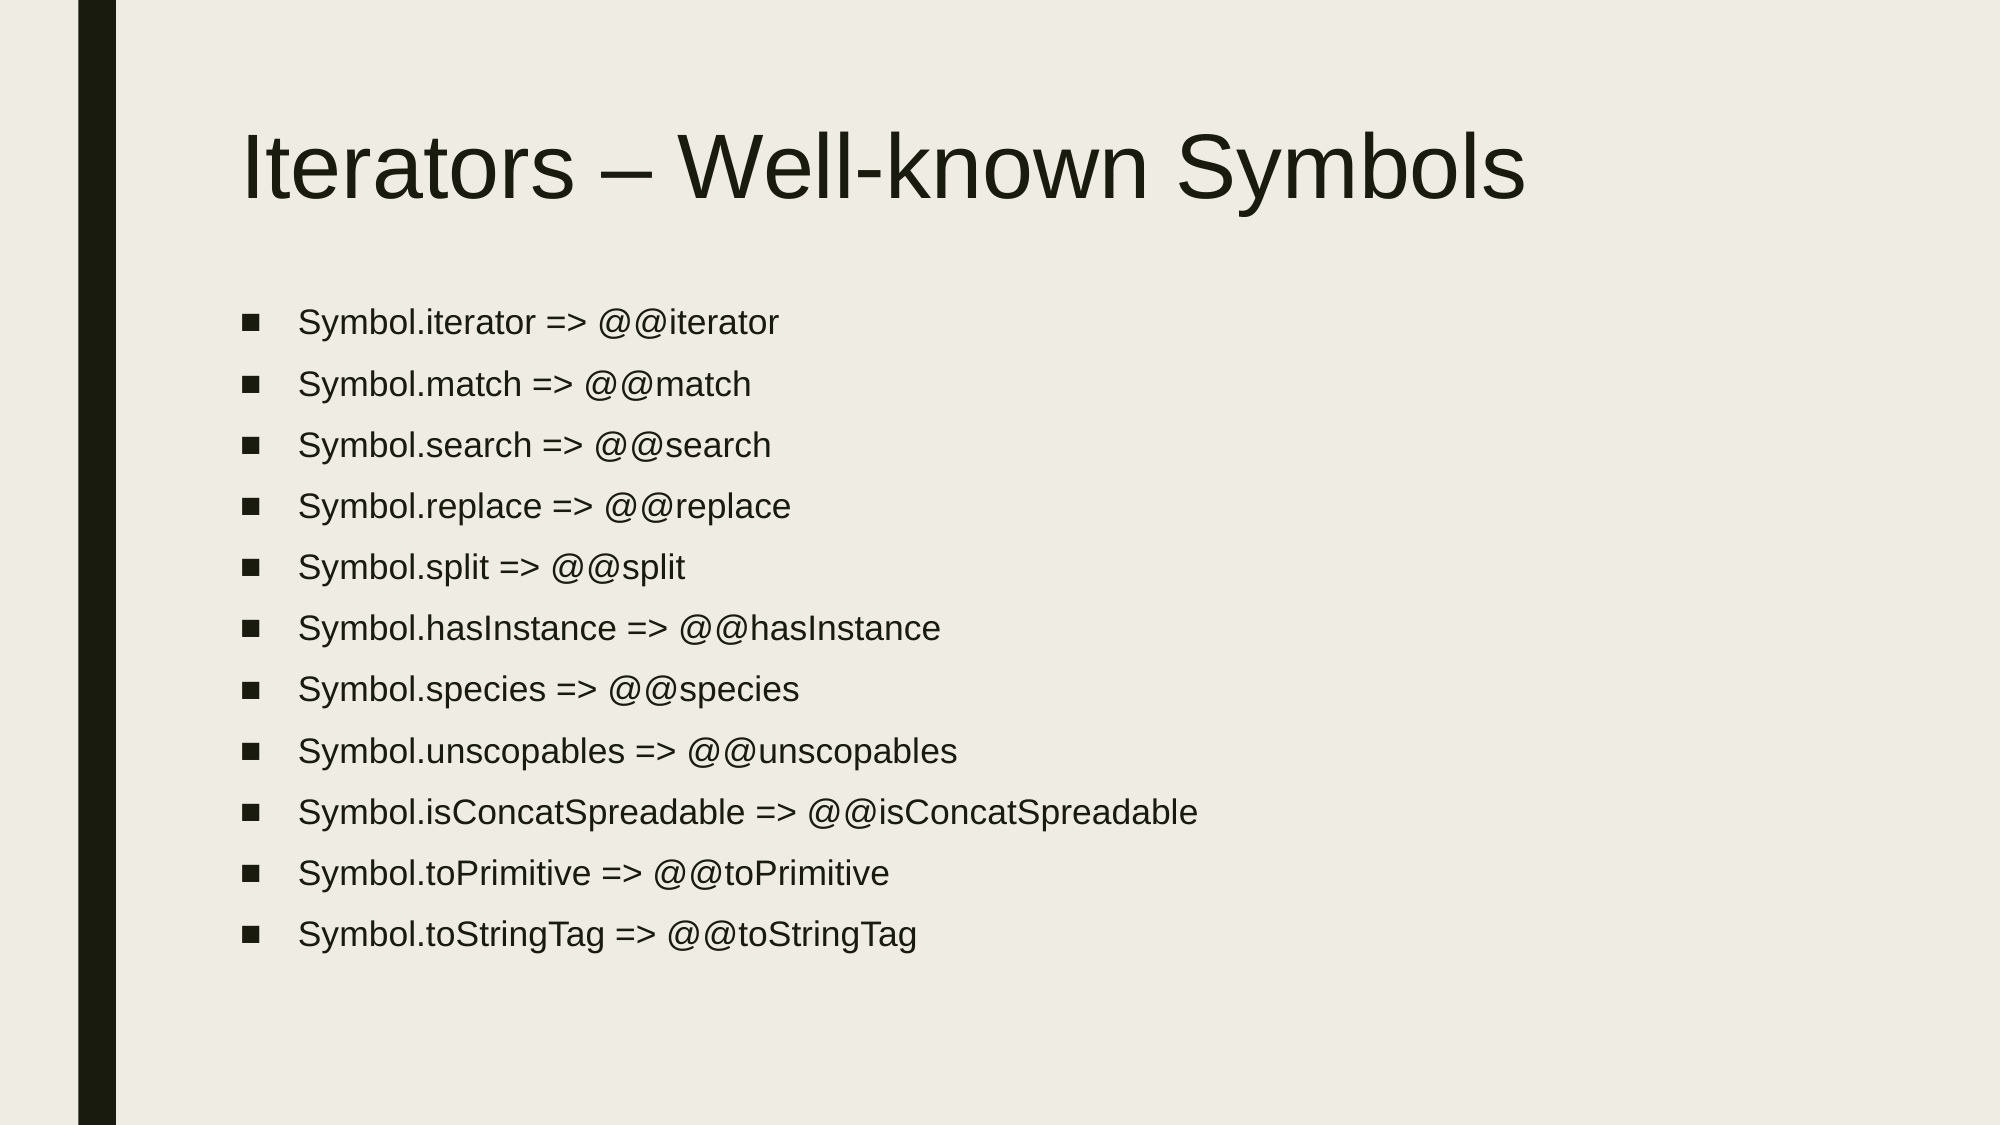

# Iterators – Well-known Symbols
Symbol.iterator => @@iterator
Symbol.match => @@match
Symbol.search => @@search
Symbol.replace => @@replace
Symbol.split => @@split
Symbol.hasInstance => @@hasInstance
Symbol.species => @@species
Symbol.unscopables => @@unscopables
Symbol.isConcatSpreadable => @@isConcatSpreadable
Symbol.toPrimitive => @@toPrimitive
Symbol.toStringTag => @@toStringTag